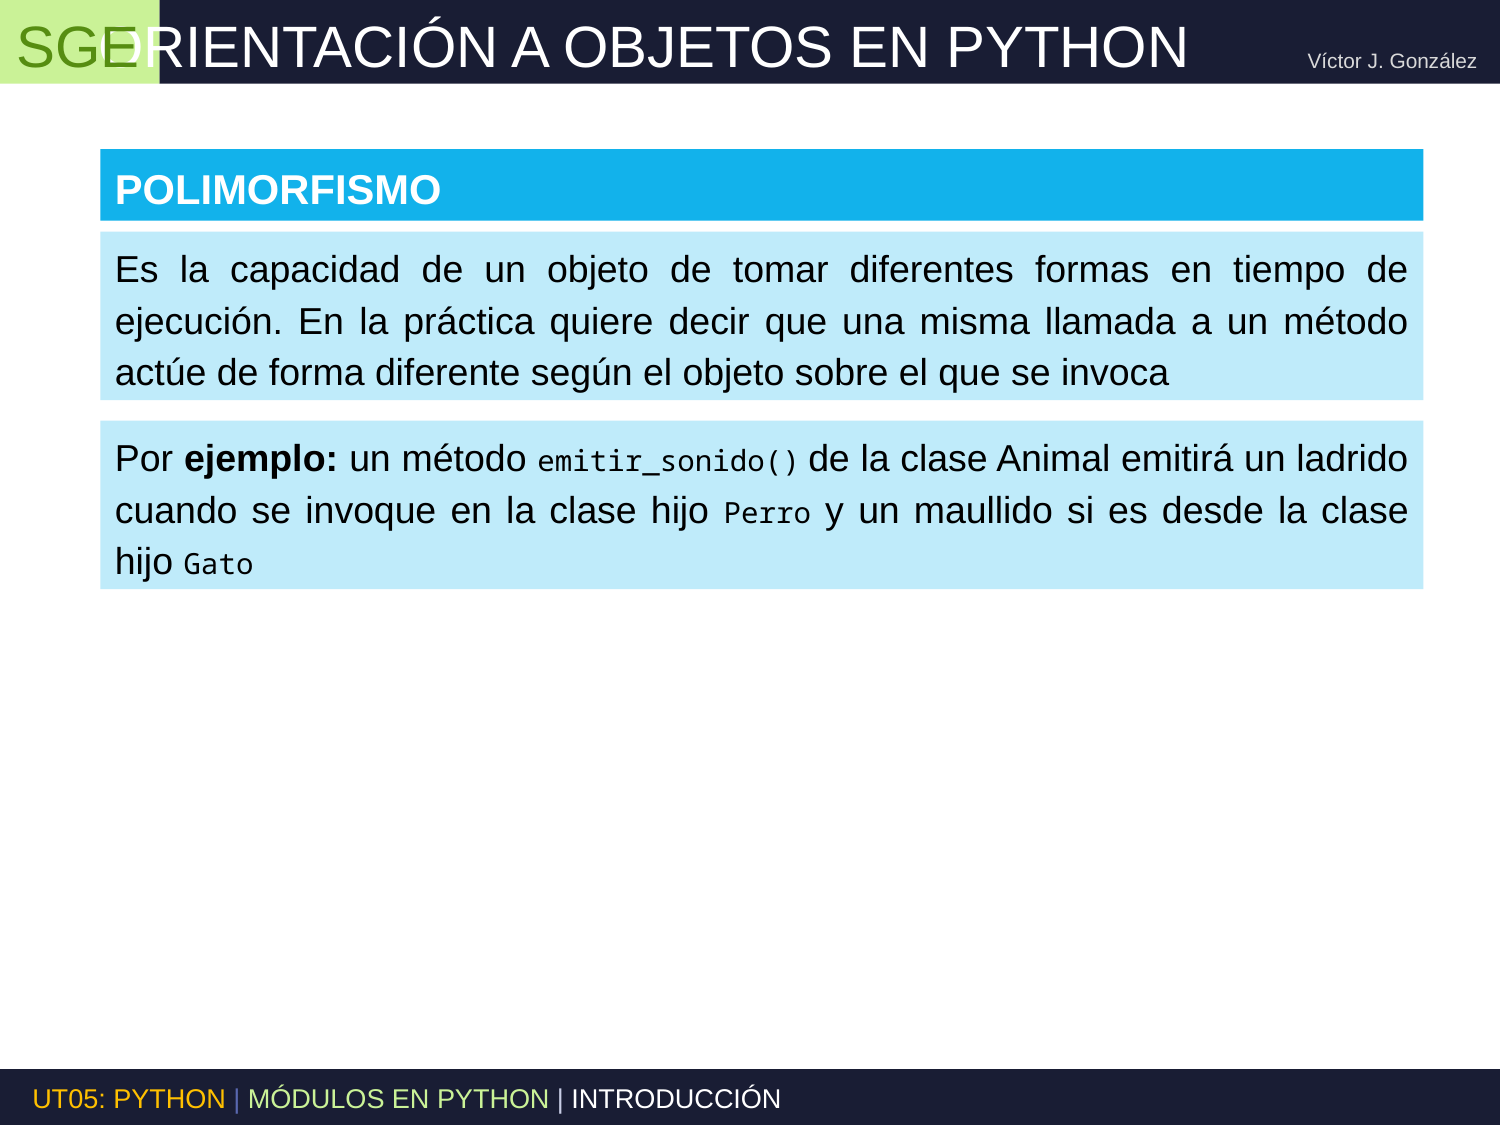

SGE
ORIENTACIÓN A OBJETOS EN PYTHON
Víctor J. González
POLIMORFISMO
Es la capacidad de un objeto de tomar diferentes formas en tiempo de ejecución. En la práctica quiere decir que una misma llamada a un método actúe de forma diferente según el objeto sobre el que se invoca
Por ejemplo: un método emitir_sonido() de la clase Animal emitirá un ladrido cuando se invoque en la clase hijo Perro y un maullido si es desde la clase hijo Gato

UT05: PYTHON | MÓDULOS EN PYTHON | INTRODUCCIÓN